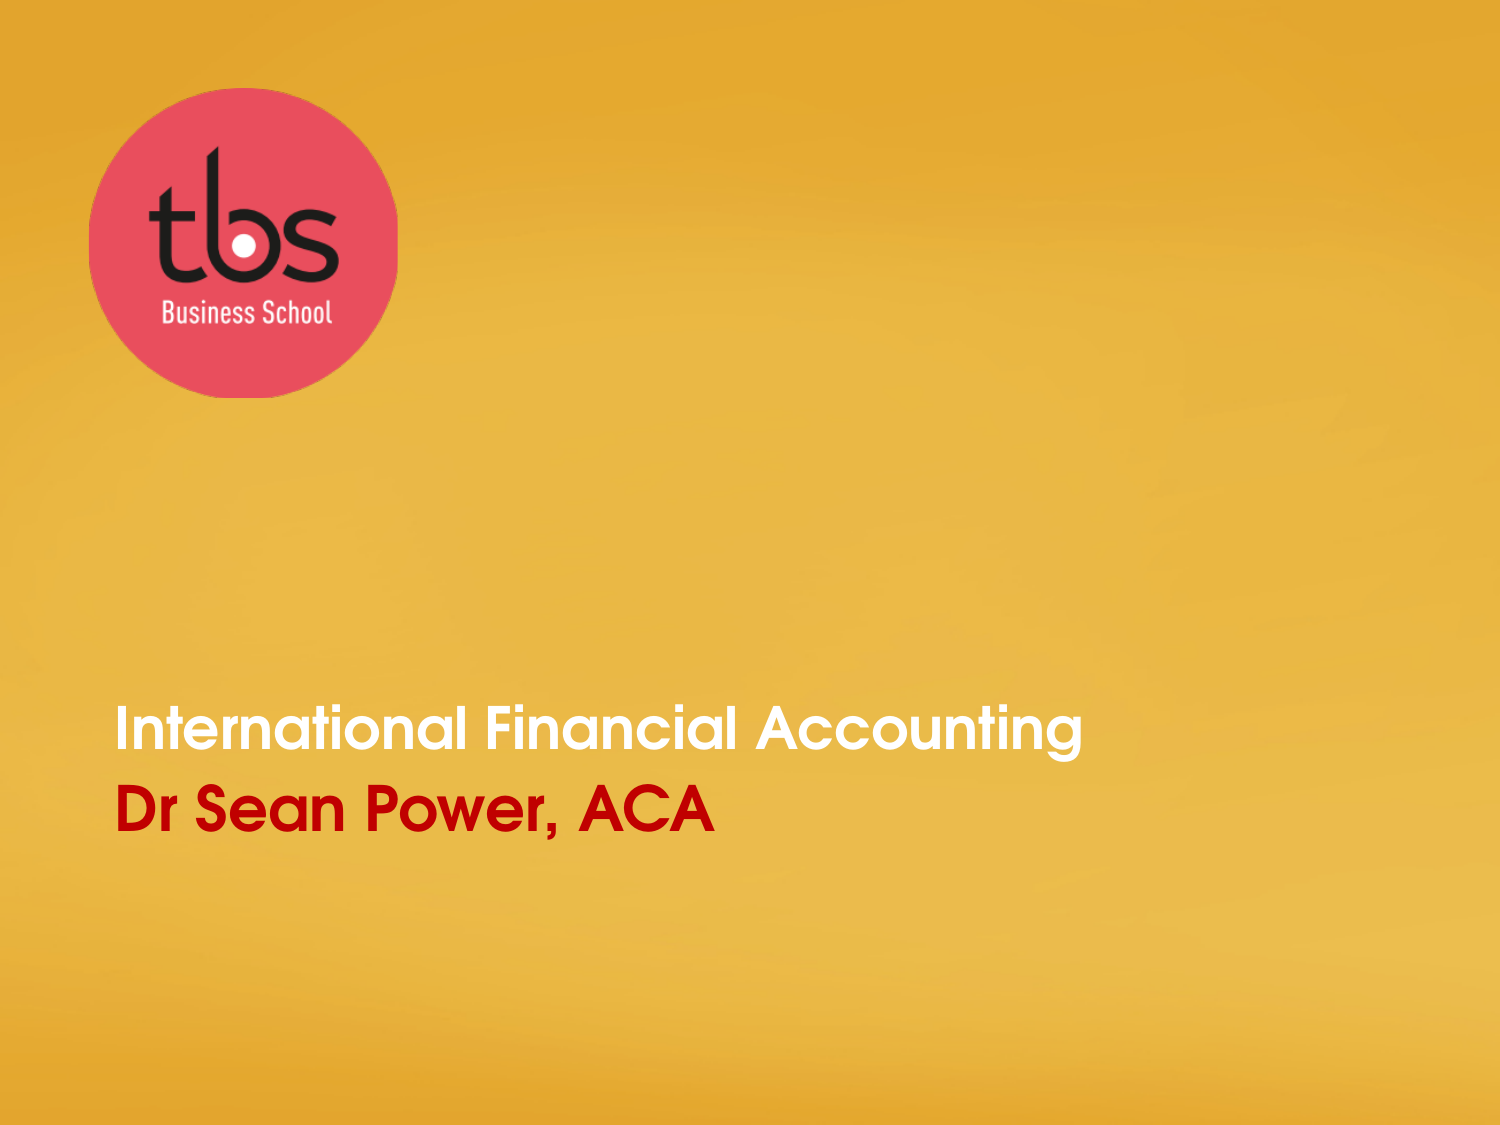

# International Financial Accounting
Dr Sean Power, ACA